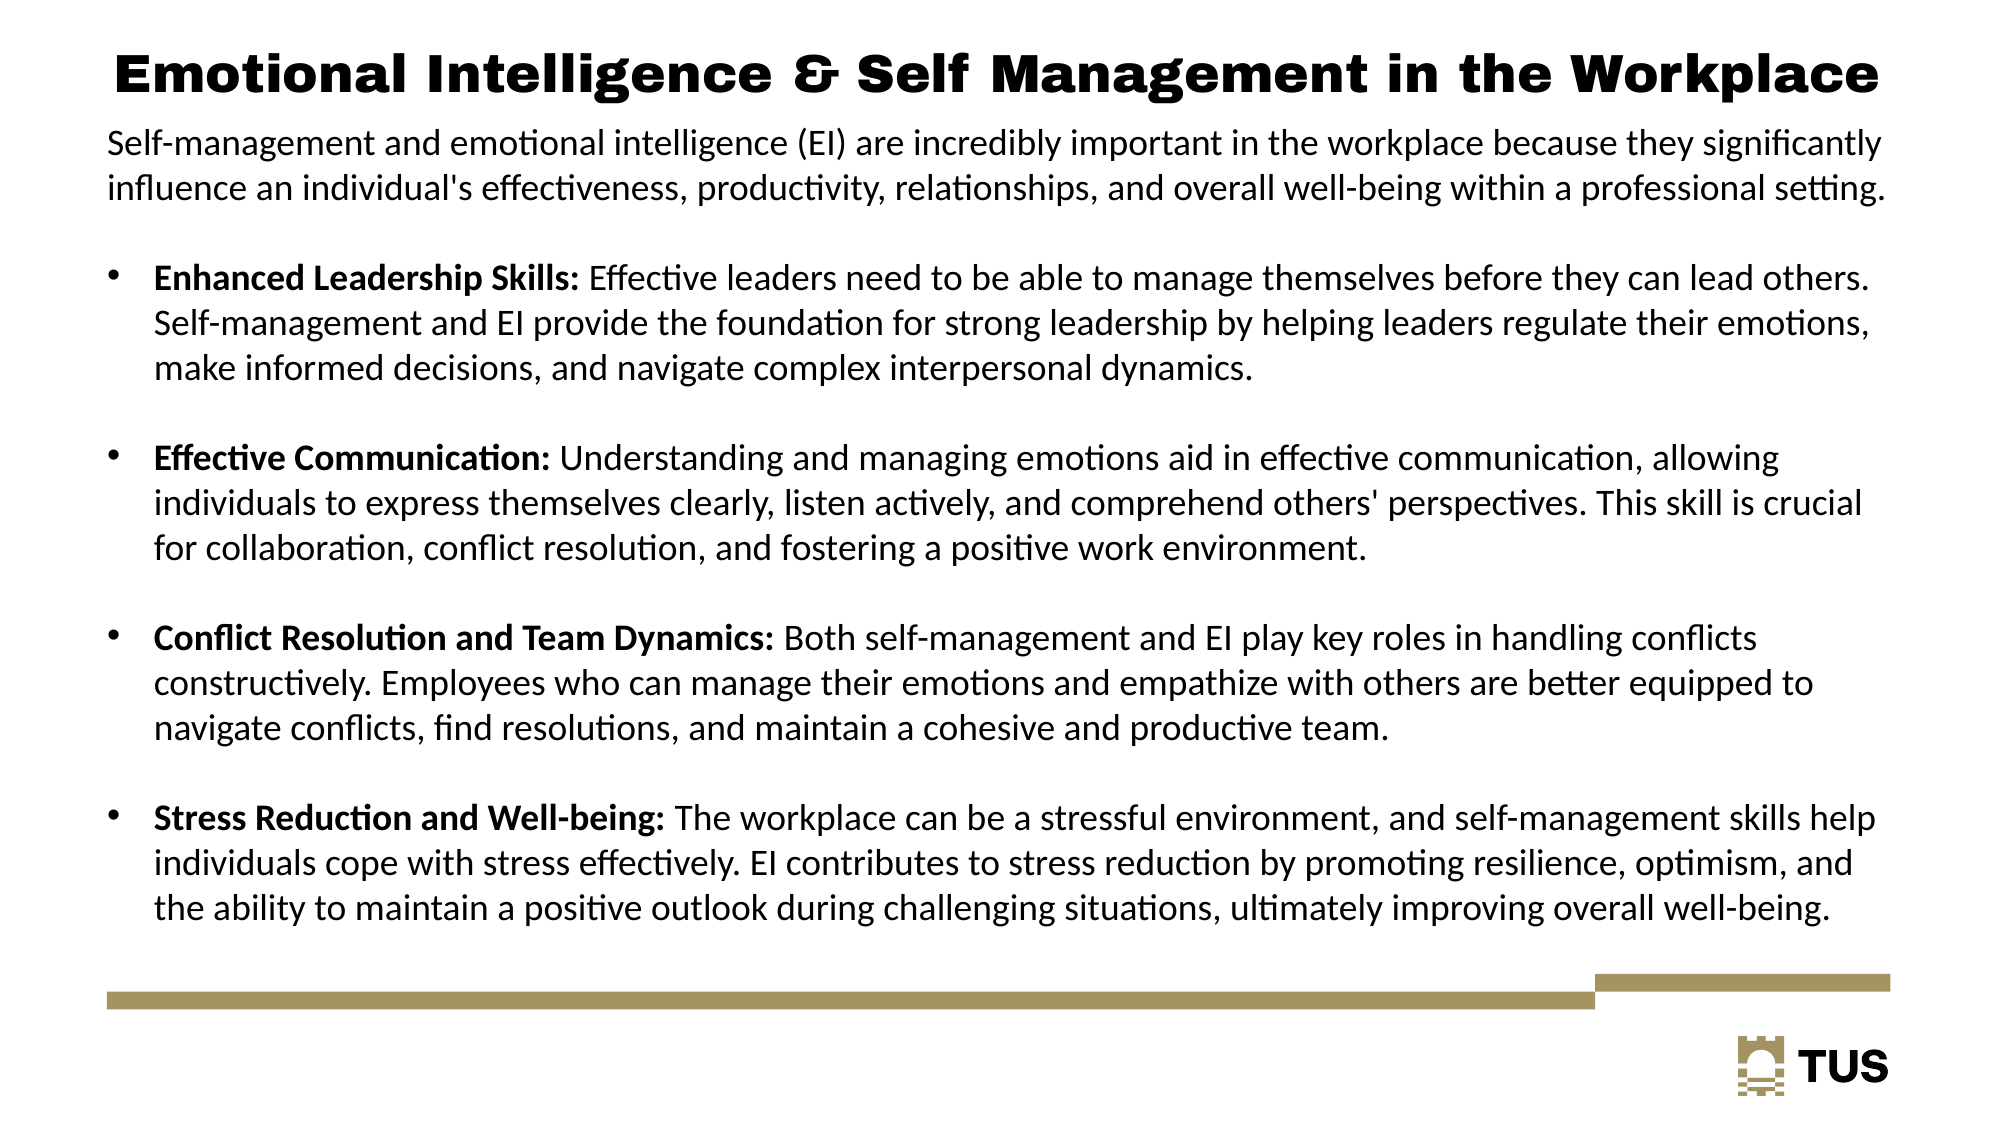

# Emotional Intelligence & Self Management in the Workplace
Self-management and emotional intelligence (EI) are incredibly important in the workplace because they significantly influence an individual's effectiveness, productivity, relationships, and overall well-being within a professional setting.

Enhanced Leadership Skills: Effective leaders need to be able to manage themselves before they can lead others. Self-management and EI provide the foundation for strong leadership by helping leaders regulate their emotions, make informed decisions, and navigate complex interpersonal dynamics.

Effective Communication: Understanding and managing emotions aid in effective communication, allowing individuals to express themselves clearly, listen actively, and comprehend others' perspectives. This skill is crucial for collaboration, conflict resolution, and fostering a positive work environment.

Conflict Resolution and Team Dynamics: Both self-management and EI play key roles in handling conflicts constructively. Employees who can manage their emotions and empathize with others are better equipped to navigate conflicts, find resolutions, and maintain a cohesive and productive team.

Stress Reduction and Well-being: The workplace can be a stressful environment, and self-management skills help individuals cope with stress effectively. EI contributes to stress reduction by promoting resilience, optimism, and the ability to maintain a positive outlook during challenging situations, ultimately improving overall well-being.